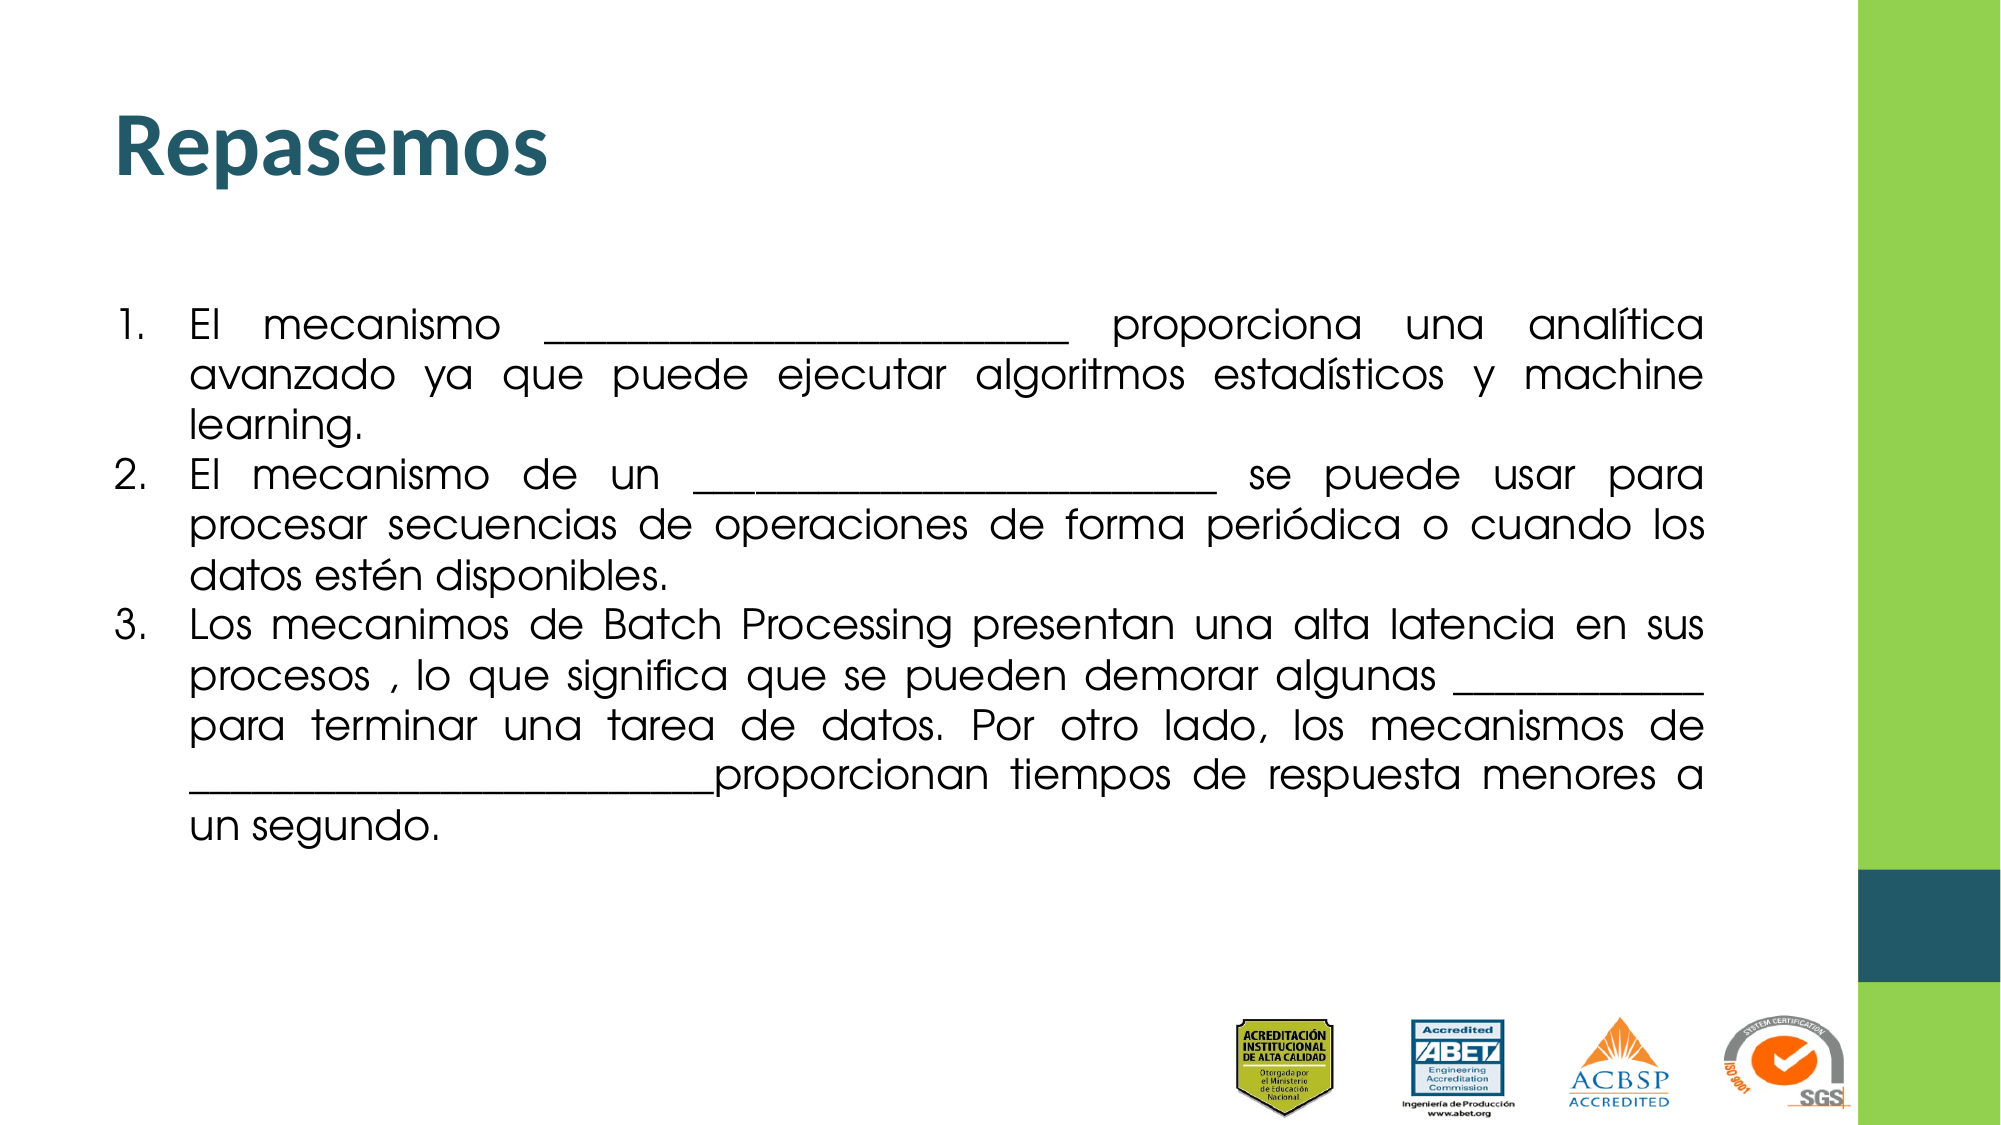

# Repasemos
El mecanismo _________________________ proporciona una analítica avanzado ya que puede ejecutar algoritmos estadísticos y machine learning.
El mecanismo de un _________________________ se puede usar para procesar secuencias de operaciones de forma periódica o cuando los datos estén disponibles.
Los mecanimos de Batch Processing presentan una alta latencia en sus procesos , lo que significa que se pueden demorar algunas ____________ para terminar una tarea de datos. Por otro lado, los mecanismos de _________________________proporcionan tiempos de respuesta menores a un segundo.